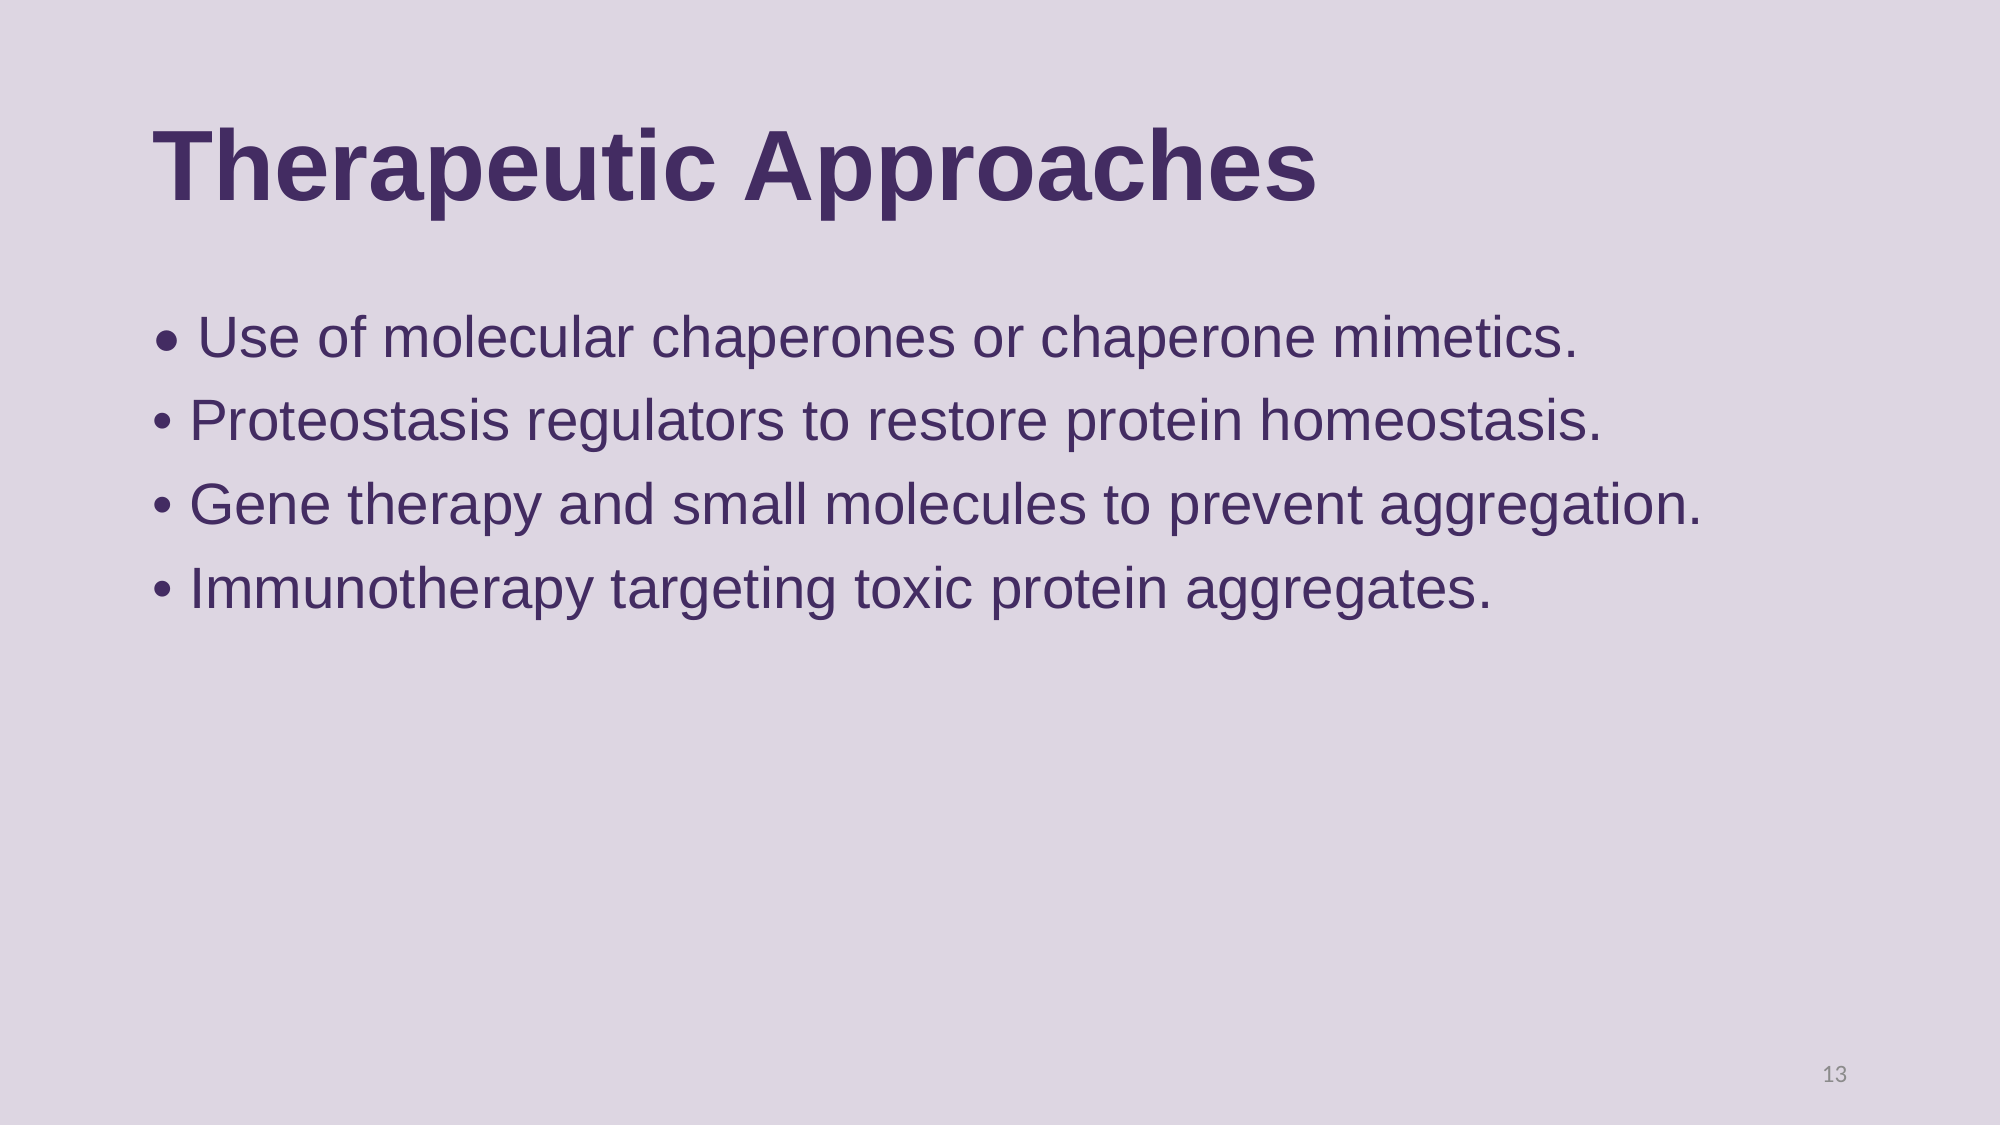

# Therapeutic Approaches
• Use of molecular chaperones or chaperone mimetics.
• Proteostasis regulators to restore protein homeostasis.
• Gene therapy and small molecules to prevent aggregation.
• Immunotherapy targeting toxic protein aggregates.

13